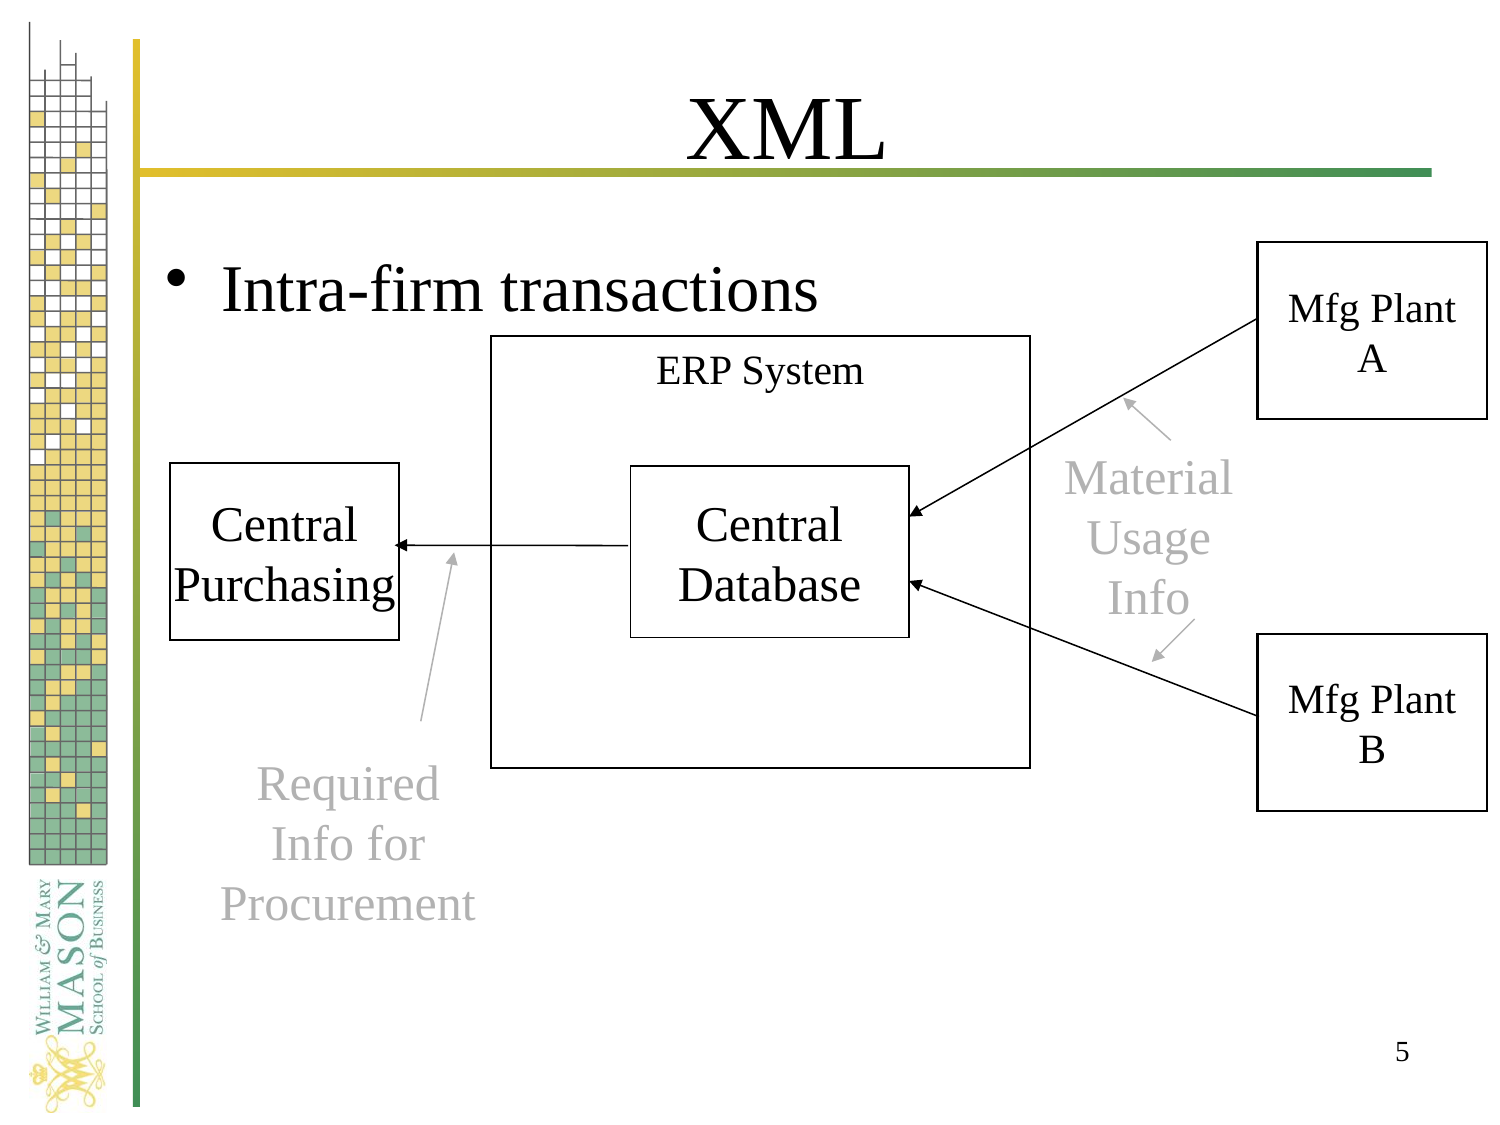

# XML
Intra-firm transactions
Mfg Plant
A

ERP System

Material
Usage
Info
Central
Purchasing

Central
Database

Mfg Plant
B
Required
Info for
Procurement
5